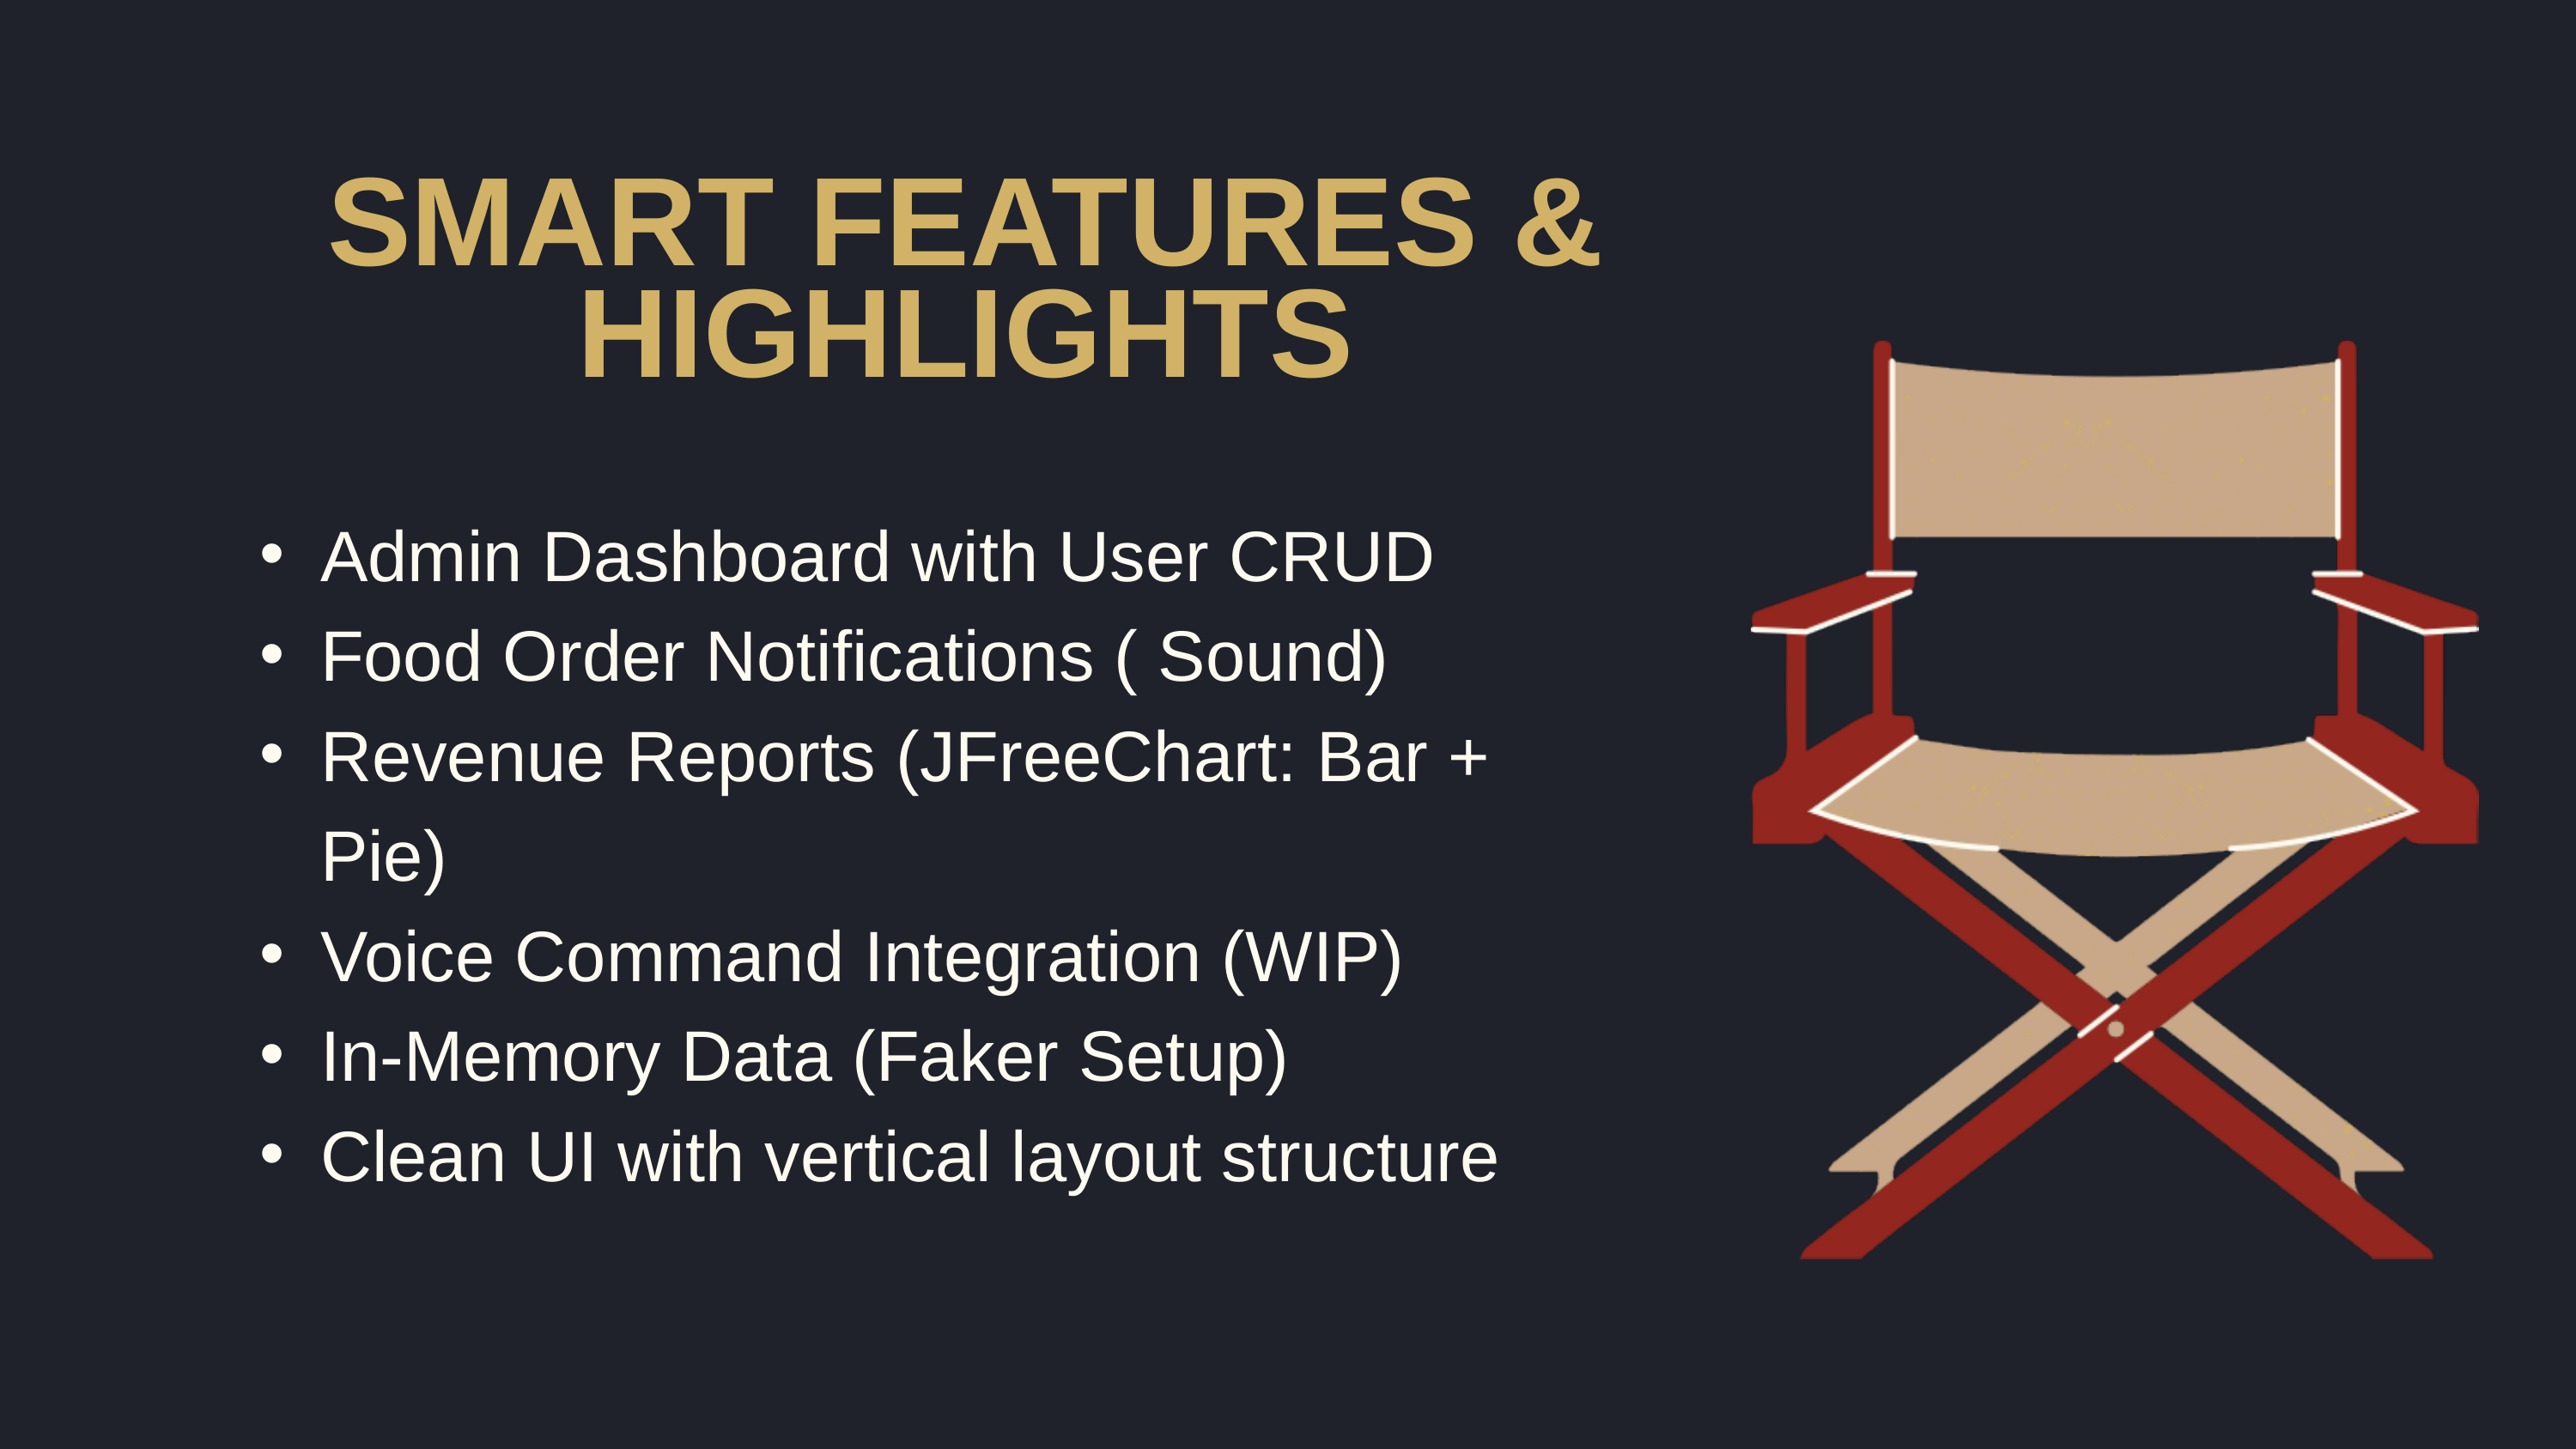

SMART FEATURES & HIGHLIGHTS

Admin Dashboard with User CRUD
Food Order Notifications ( Sound)
Revenue Reports (JFreeChart: Bar + Pie)
Voice Command Integration (WIP)
In-Memory Data (Faker Setup)
Clean UI with vertical layout structure